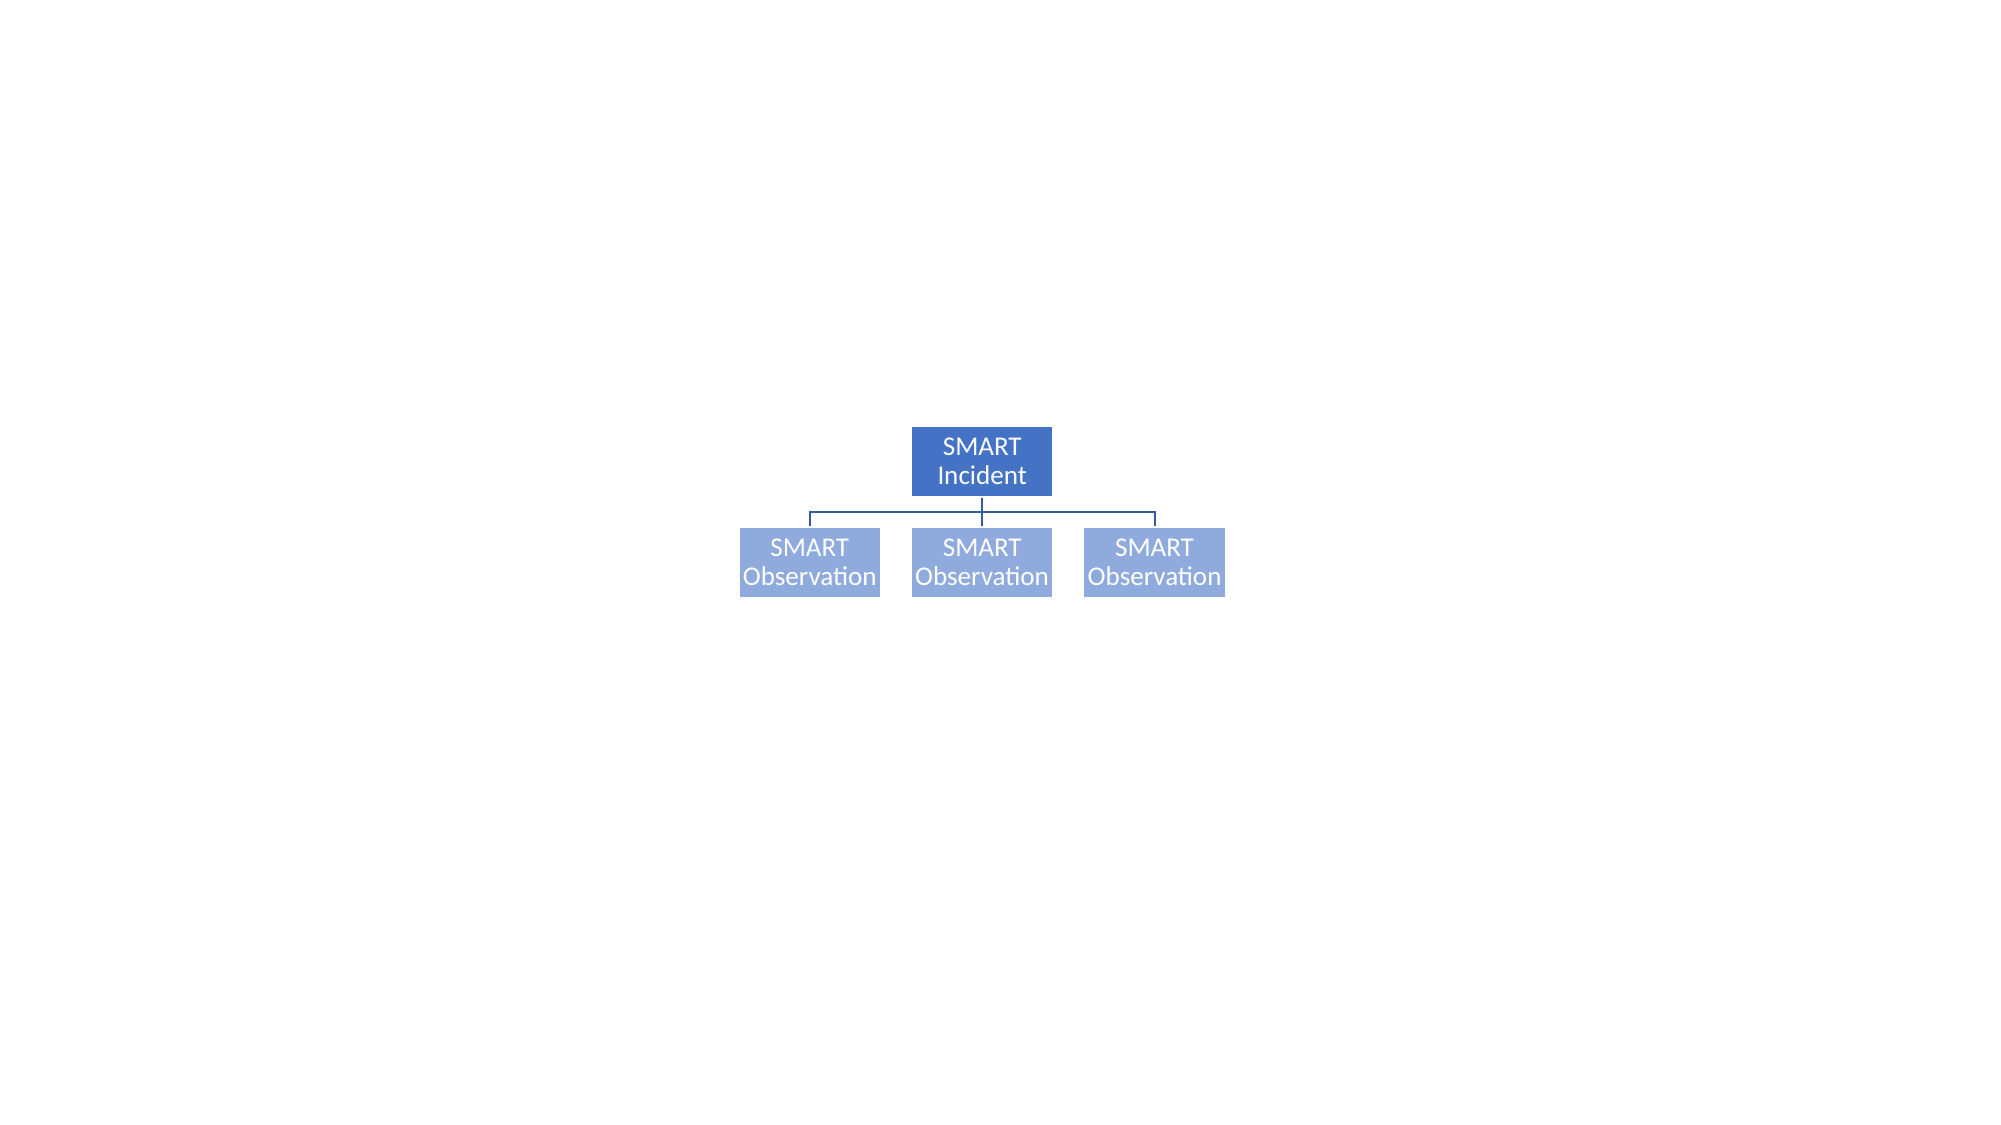

SMART Incident
SMART Observation
SMART Observation

SMART Observation